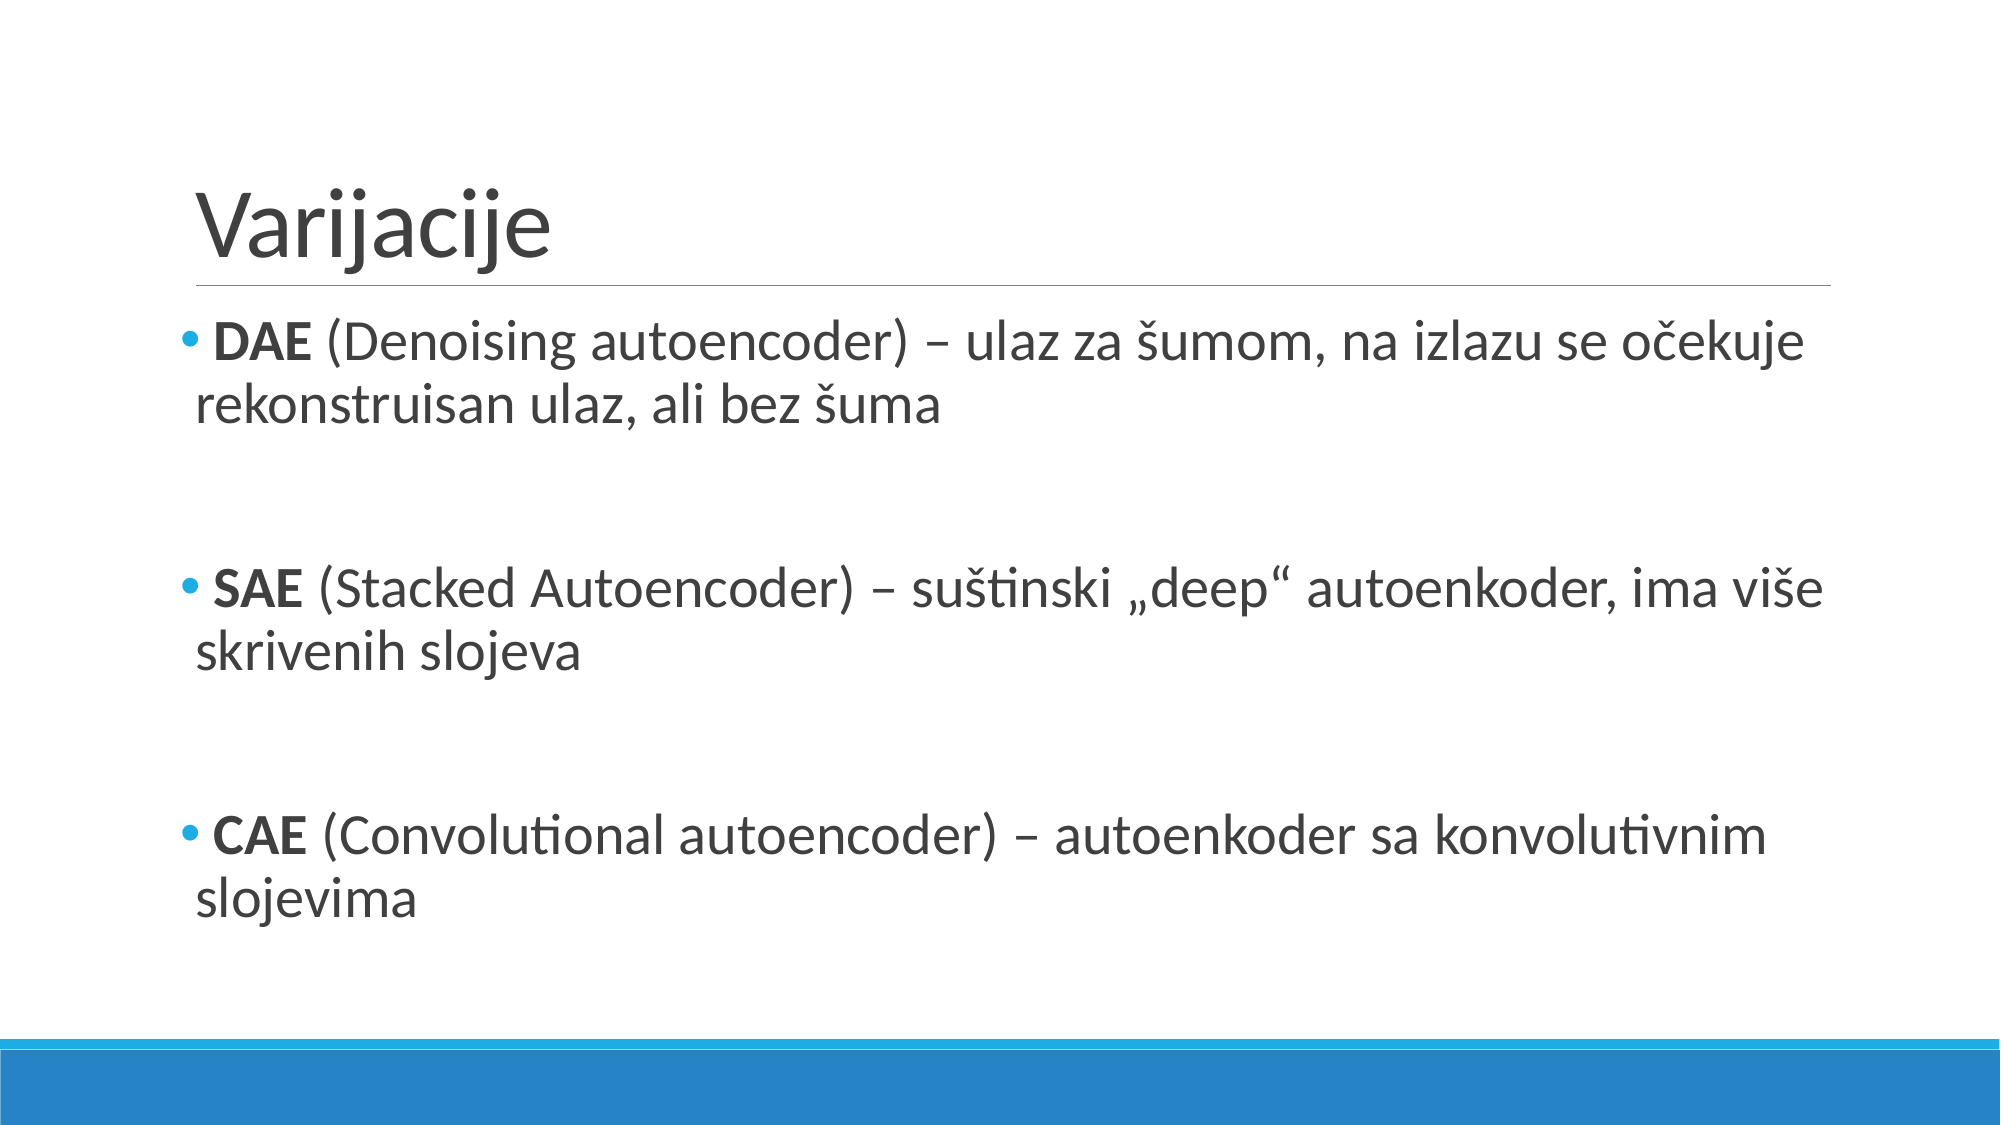

# Varijacije
 DAE (Denoising autoencoder) – ulaz za šumom, na izlazu se očekuje rekonstruisan ulaz, ali bez šuma

 SAE (Stacked Autoencoder) – suštinski „deep“ autoenkoder, ima više skrivenih slojeva

 CAE (Convolutional autoencoder) – autoenkoder sa konvolutivnim slojevima